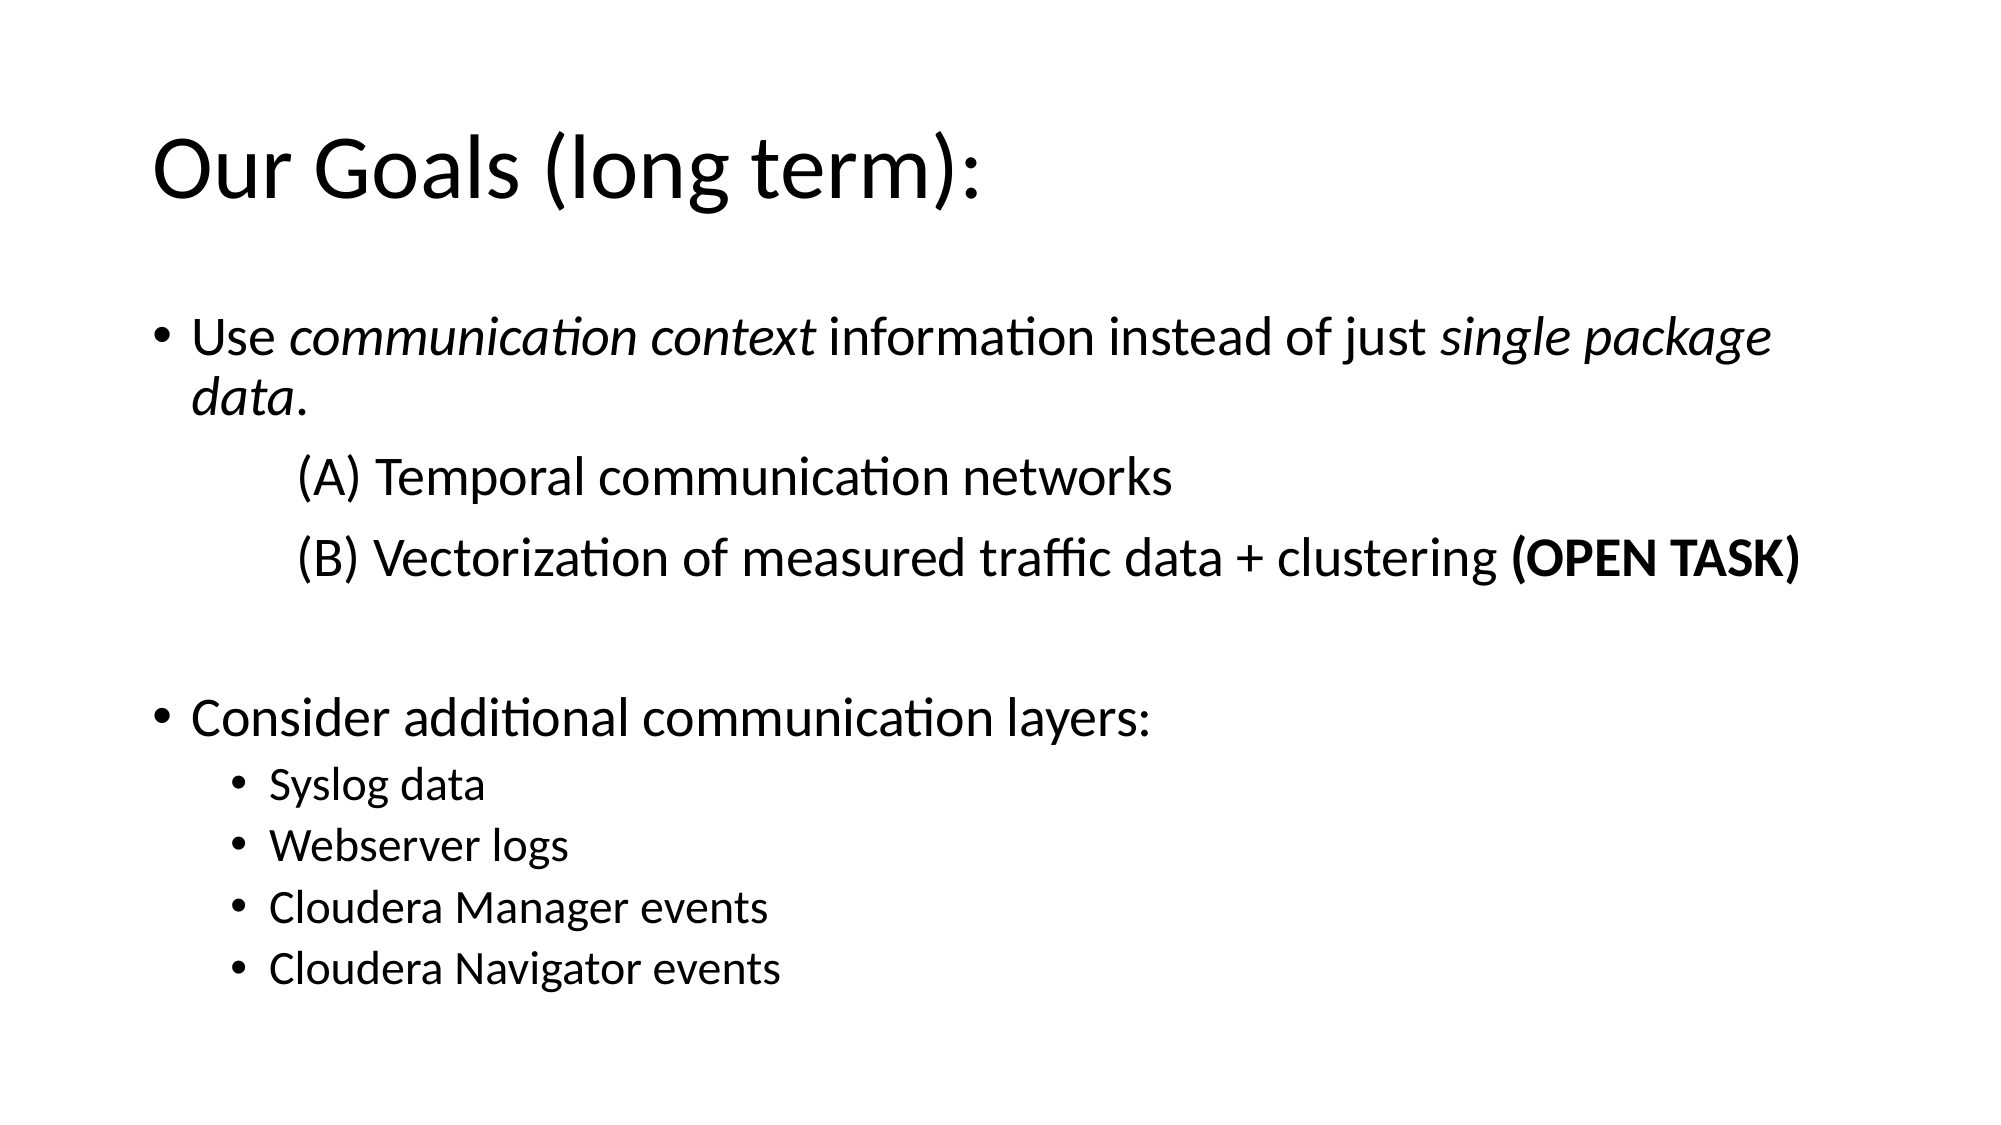

# Our Goals (long term):
Use communication context information instead of just single package data.
	(A) Temporal communication networks
	(B) Vectorization of measured traffic data + clustering (OPEN TASK)

Consider additional communication layers:
Syslog data
Webserver logs
Cloudera Manager events
Cloudera Navigator events